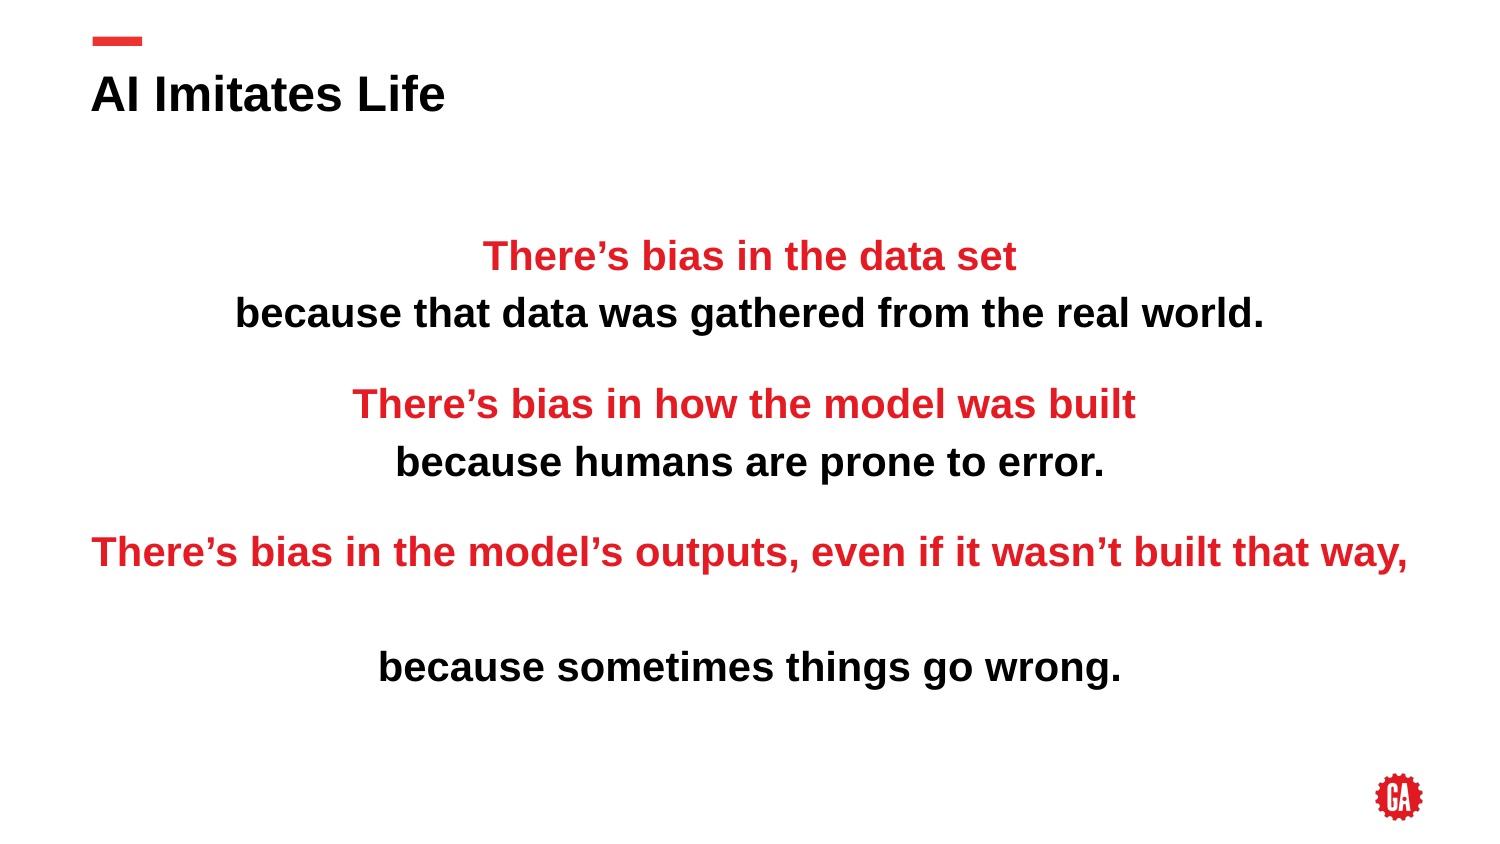

# AI Imitates Life
There’s bias in the data set
because that data was gathered from the real world.
There’s bias in how the model was built
because humans are prone to error.
There’s bias in the model’s outputs, even if it wasn’t built that way,
because sometimes things go wrong.